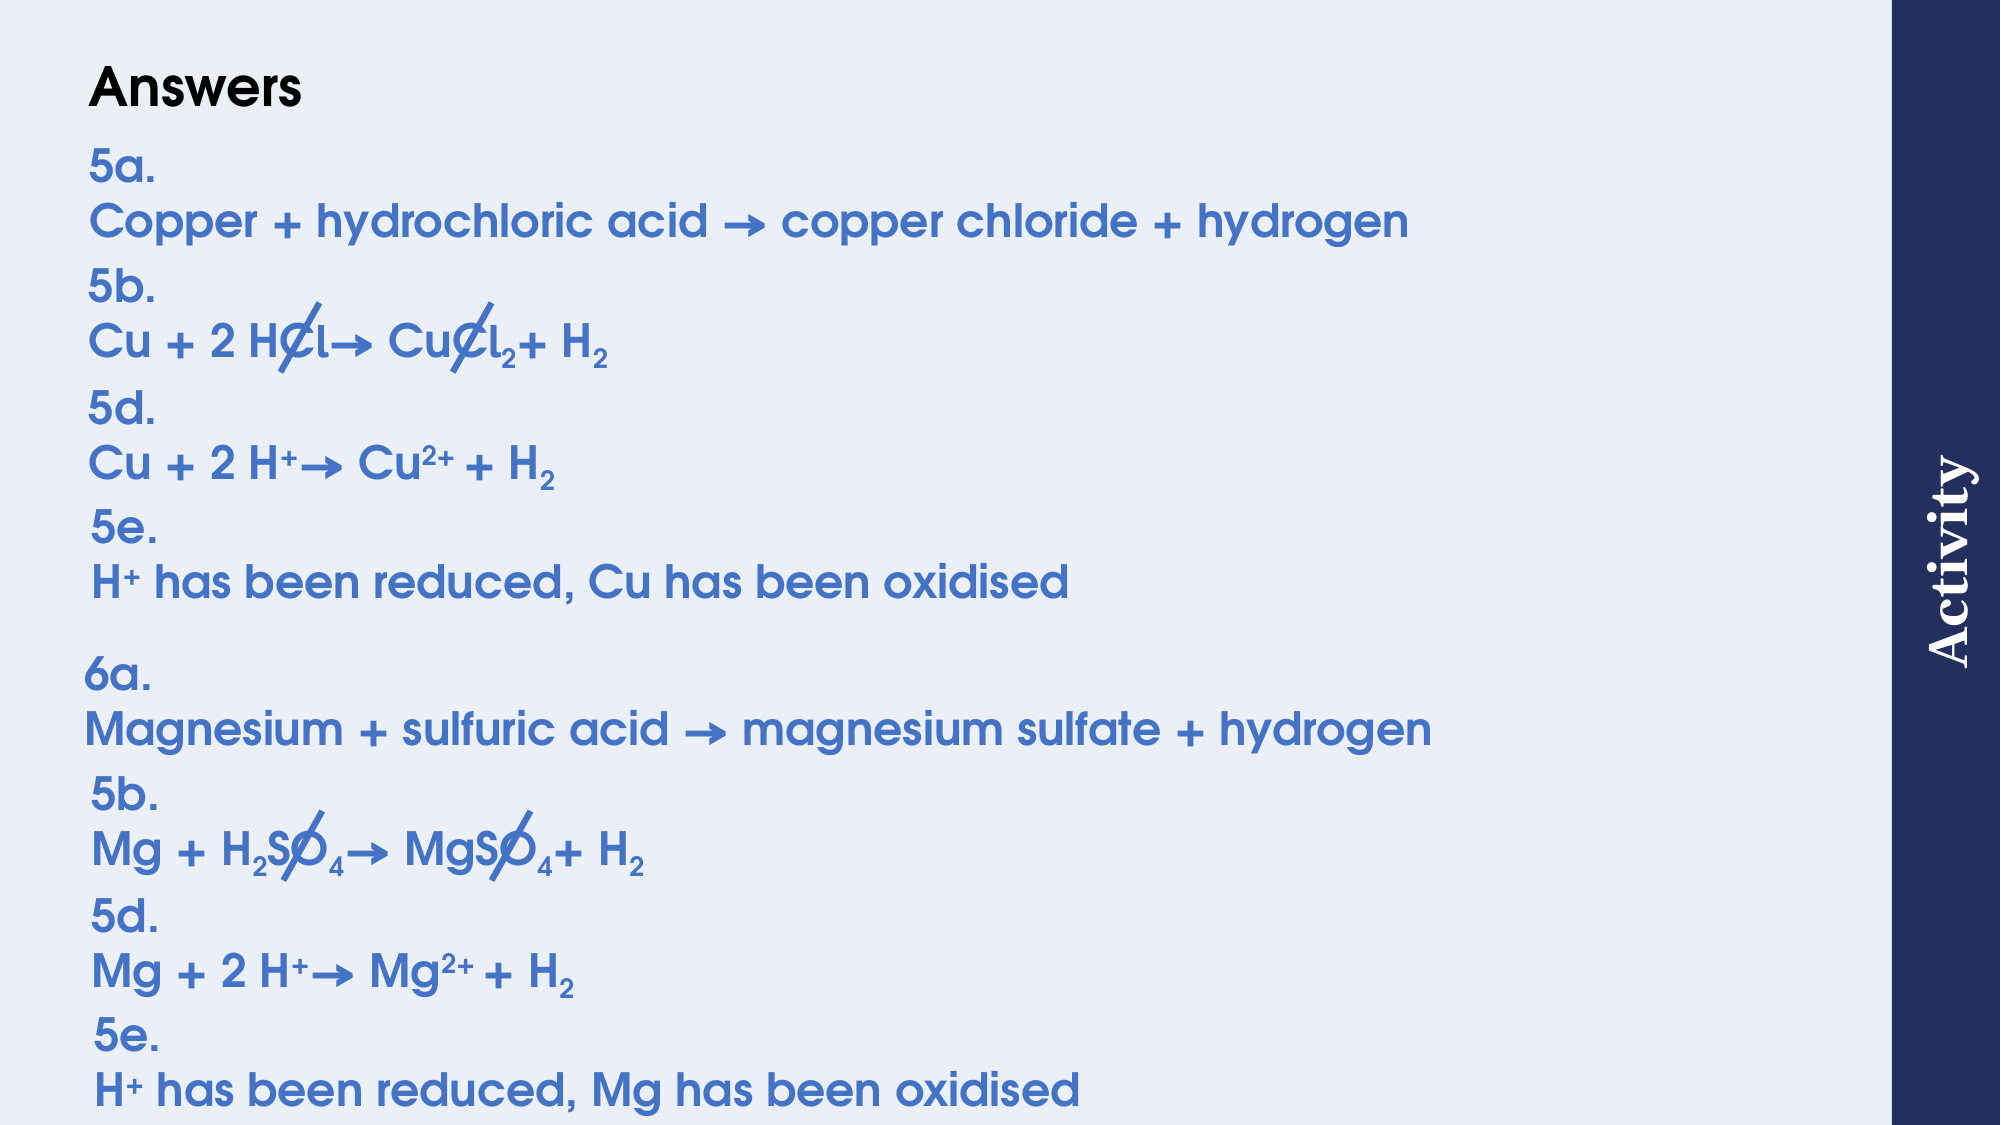

# Answers
5a.
Copper + hydrochloric acid → copper chloride + hydrogen
5b.
Cu + 2 HCl→ CuCl2+ H2
5d.
Cu + 2 H+→ Cu2+ + H2
5e.
H+ has been reduced, Cu has been oxidised
6a.
Magnesium + sulfuric acid → magnesium sulfate + hydrogen
5b.
Mg + H2SO4→ MgSO4+ H2
5d.
Mg + 2 H+→ Mg2+ + H2
5e.
H+ has been reduced, Mg has been oxidised